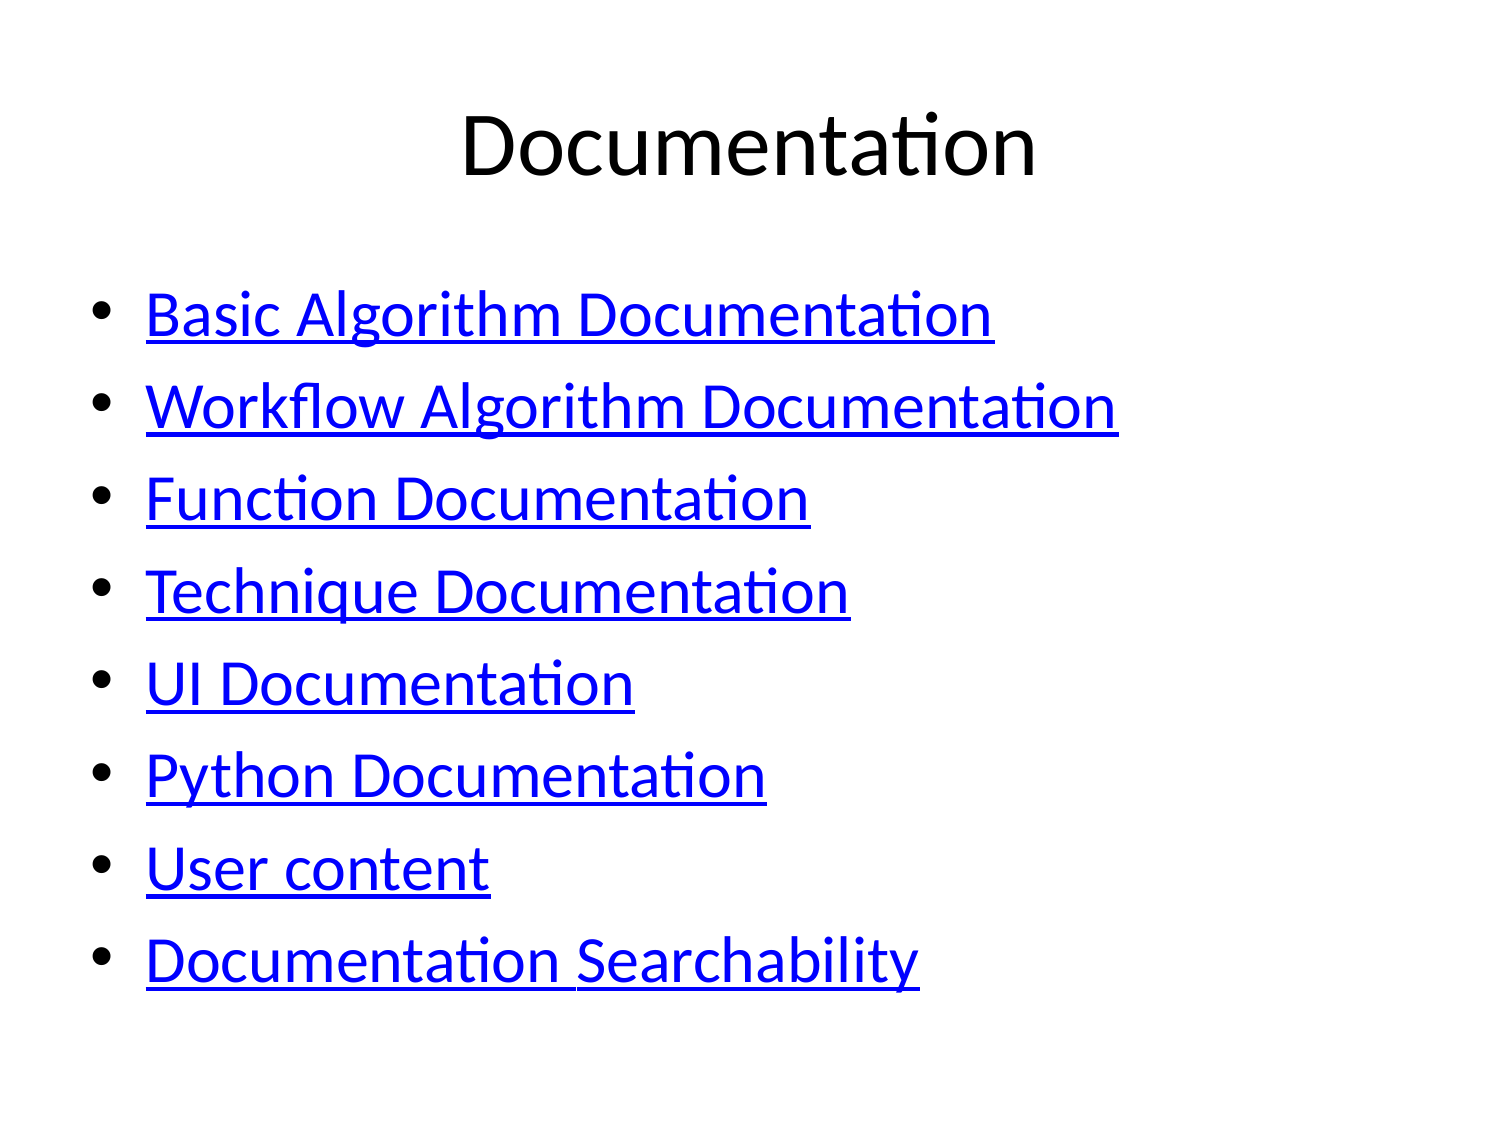

# Documentation
Basic Algorithm Documentation
Workflow Algorithm Documentation
Function Documentation
Technique Documentation
UI Documentation
Python Documentation
User content
Documentation Searchability